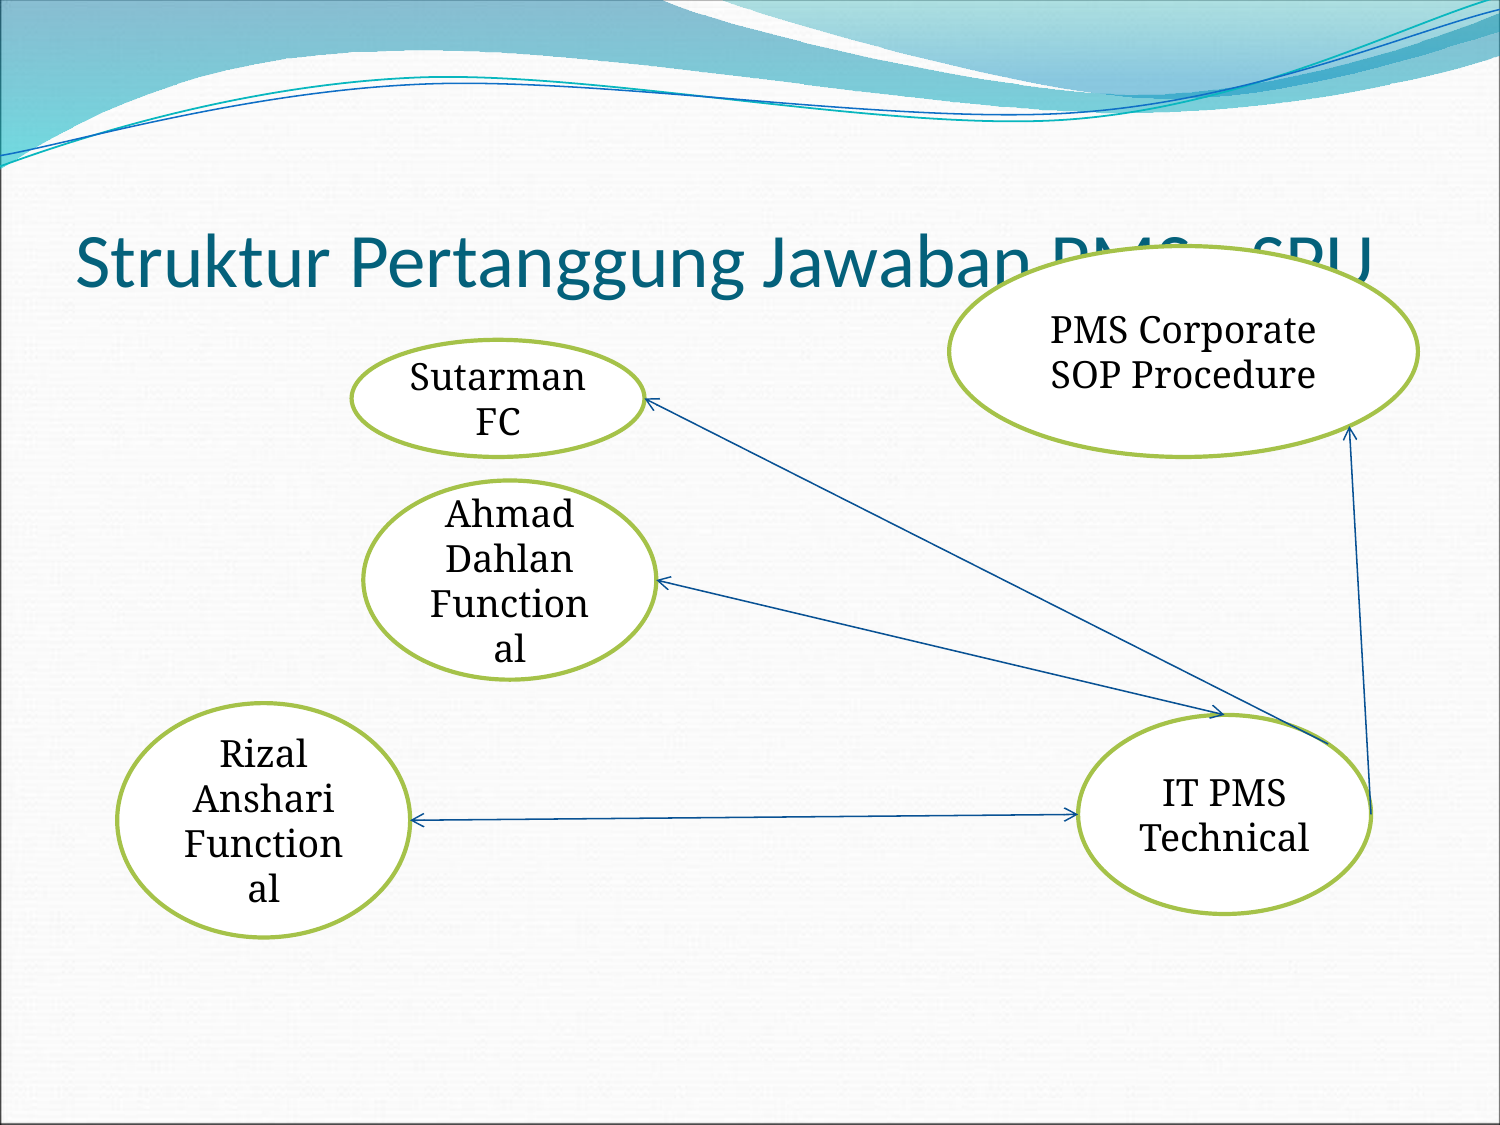

# Struktur Pertanggung Jawaban PMS - SPU
PMS Corporate
SOP Procedure
Sutarman
FC
Ahmad Dahlan
Functional
Rizal Anshari
Functional
IT PMS
Technical